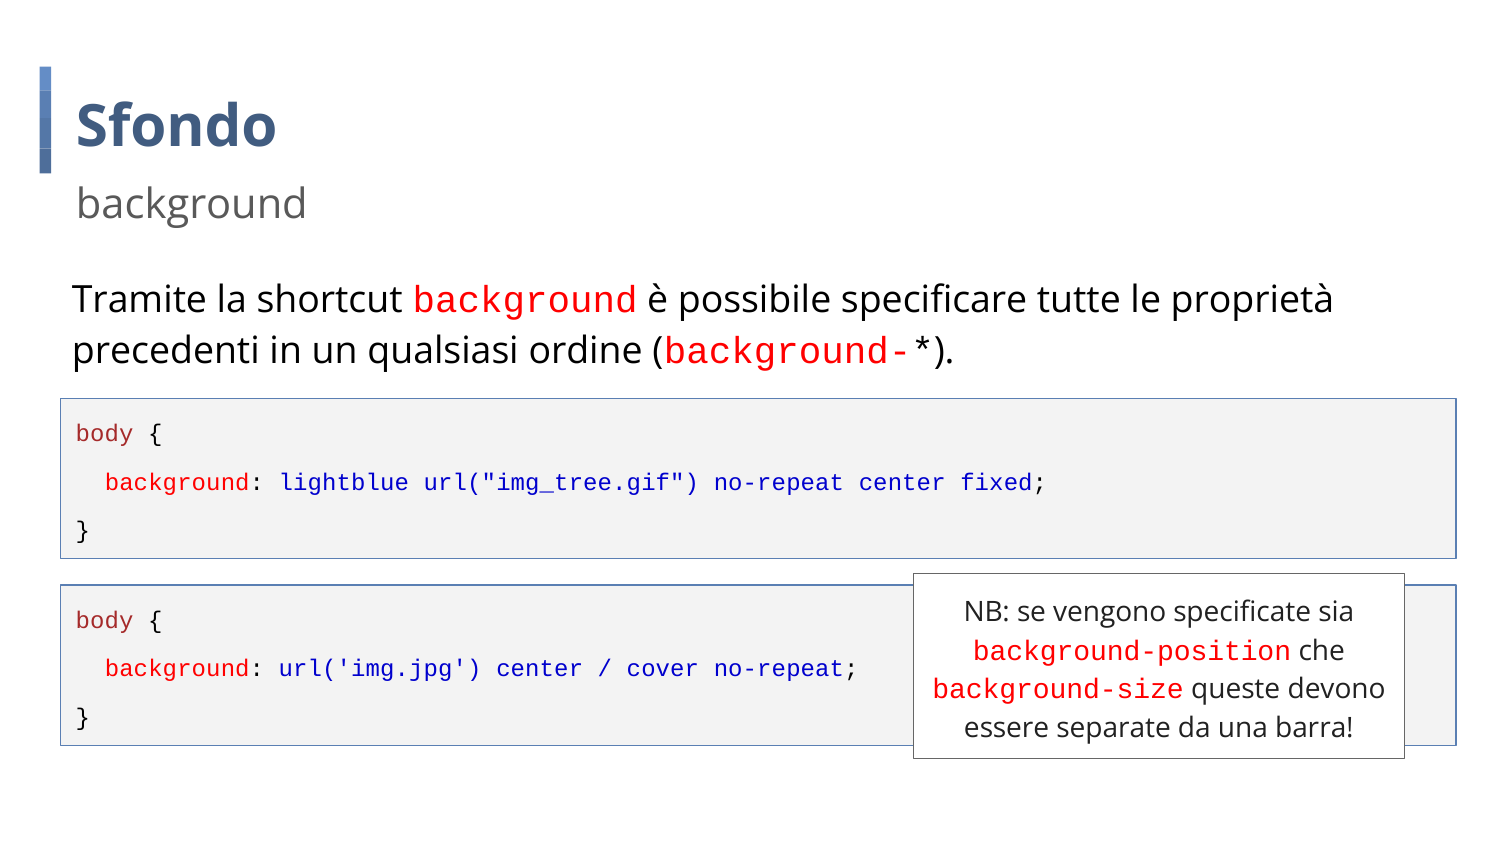

# Sfondo

background
Tramite la shortcut background è possibile specificare tutte le proprietà precedenti in un qualsiasi ordine (background-*).
body {
  background: lightblue url("img_tree.gif") no-repeat center fixed;
}
NB: se vengono specificate sia background-position che background-size queste devono essere separate da una barra!
body {
  background: url('img.jpg') center / cover no-repeat;
}